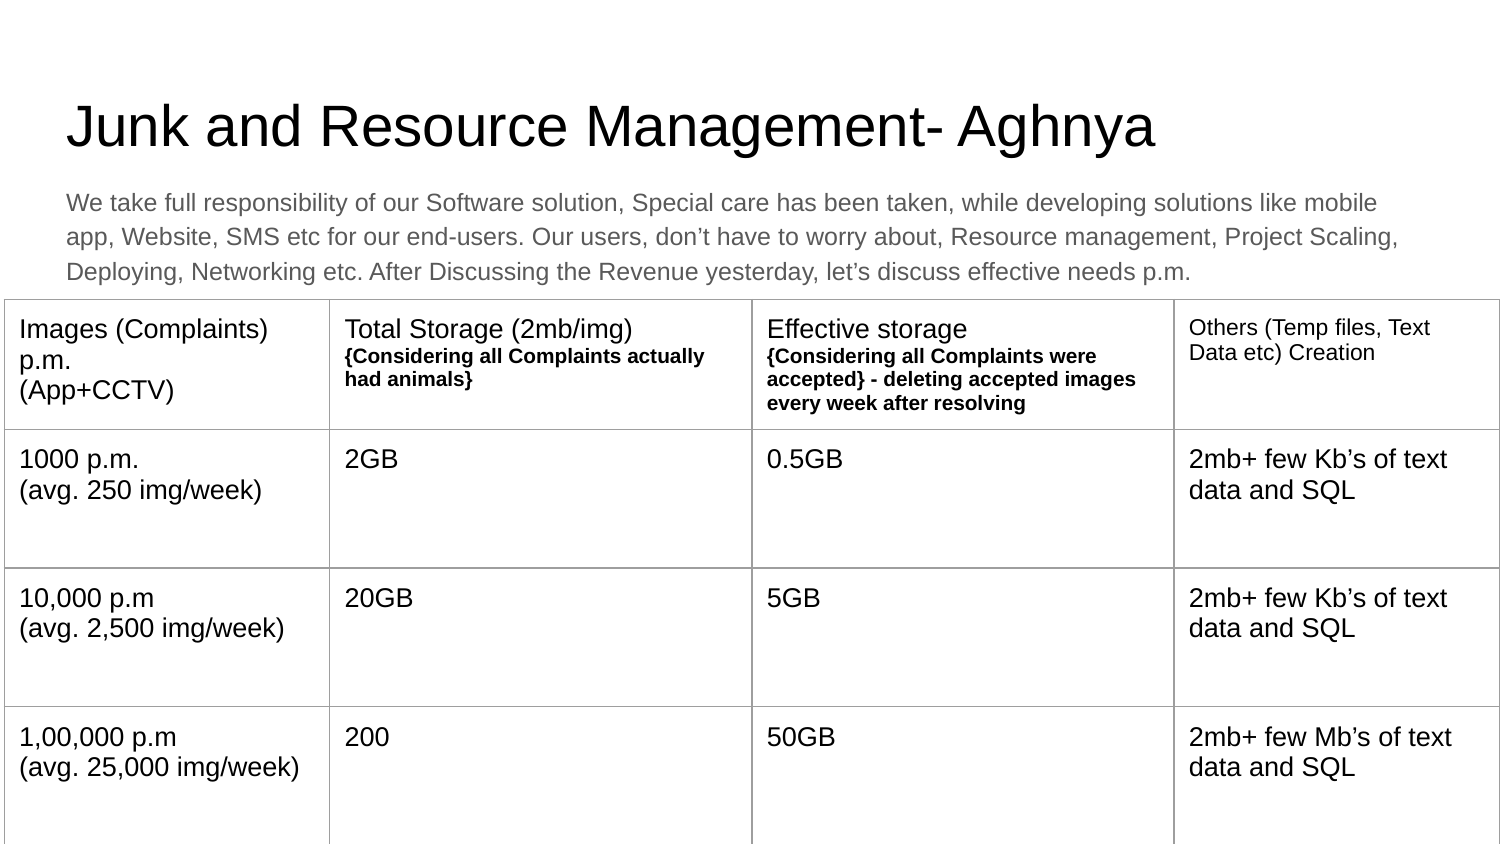

# Junk and Resource Management- Aghnya
We take full responsibility of our Software solution, Special care has been taken, while developing solutions like mobile app, Website, SMS etc for our end-users. Our users, don’t have to worry about, Resource management, Project Scaling, Deploying, Networking etc. After Discussing the Revenue yesterday, let’s discuss effective needs p.m.
| Images (Complaints) p.m. (App+CCTV) | Total Storage (2mb/img) {Considering all Complaints actually had animals} | Effective storage {Considering all Complaints were accepted} - deleting accepted images every week after resolving | Others (Temp files, Text Data etc) Creation |
| --- | --- | --- | --- |
| 1000 p.m. (avg. 250 img/week) | 2GB | 0.5GB | 2mb+ few Kb’s of text data and SQL |
| 10,000 p.m (avg. 2,500 img/week) | 20GB | 5GB | 2mb+ few Kb’s of text data and SQL |
| 1,00,000 p.m (avg. 25,000 img/week) | 200 | 50GB | 2mb+ few Mb’s of text data and SQL |